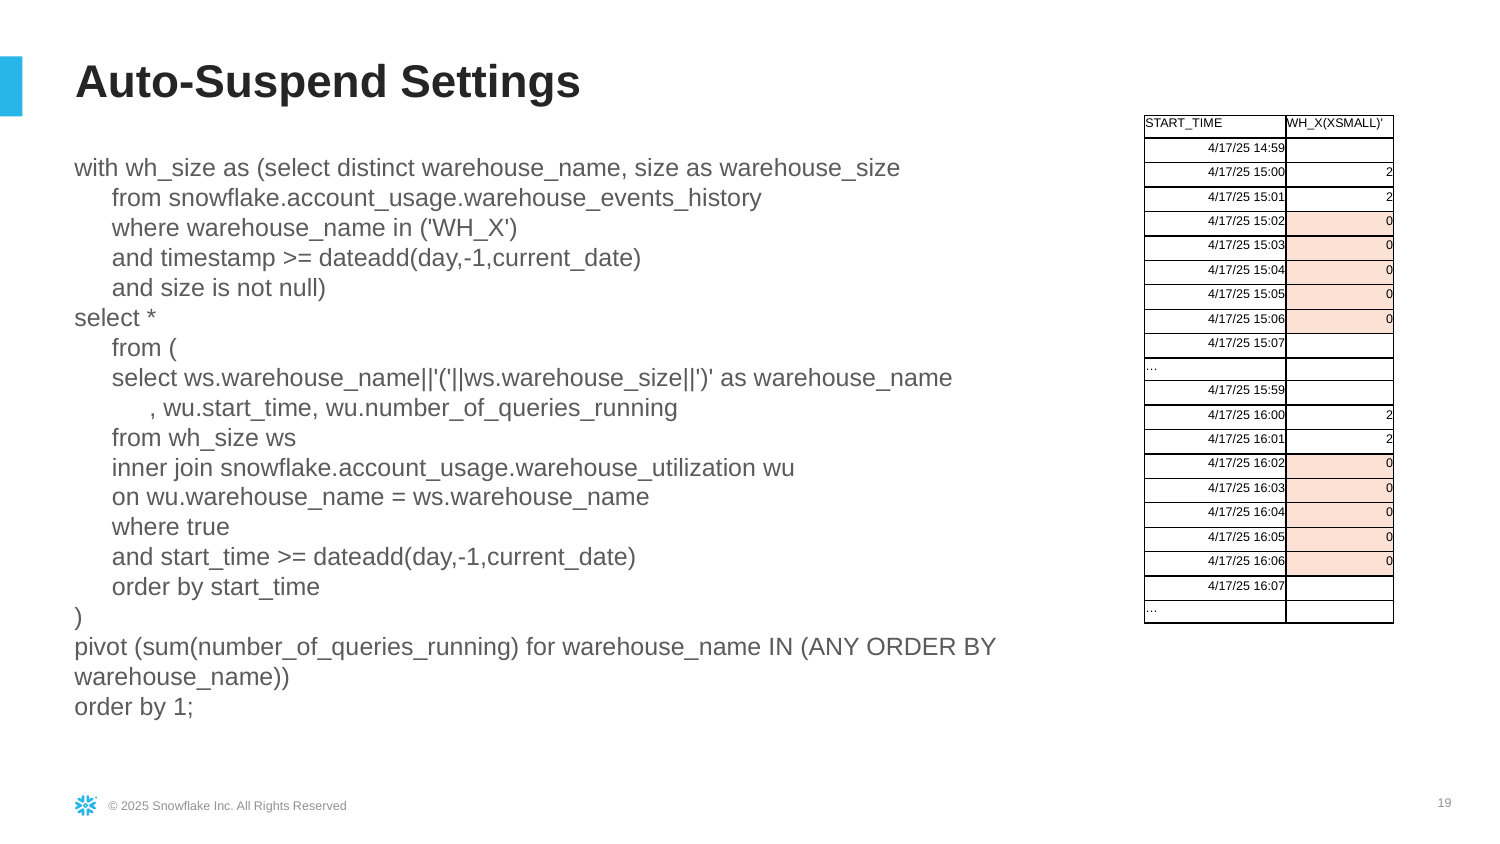

# Auto-Suspend Settings
| START\_TIME | WH\_X(XSMALL)' |
| --- | --- |
| 4/17/25 14:59 |  |
| 4/17/25 15:00 | 2 |
| 4/17/25 15:01 | 2 |
| 4/17/25 15:02 | 0 |
| 4/17/25 15:03 | 0 |
| 4/17/25 15:04 | 0 |
| 4/17/25 15:05 | 0 |
| 4/17/25 15:06 | 0 |
| 4/17/25 15:07 |  |
| … |  |
| 4/17/25 15:59 |  |
| 4/17/25 16:00 | 2 |
| 4/17/25 16:01 | 2 |
| 4/17/25 16:02 | 0 |
| 4/17/25 16:03 | 0 |
| 4/17/25 16:04 | 0 |
| 4/17/25 16:05 | 0 |
| 4/17/25 16:06 | 0 |
| 4/17/25 16:07 |  |
| … |  |
with wh_size as (select distinct warehouse_name, size as warehouse_size
from snowflake.account_usage.warehouse_events_history
where warehouse_name in ('WH_X')
and timestamp >= dateadd(day,-1,current_date)
and size is not null)
select *
from (
select ws.warehouse_name||'('||ws.warehouse_size||')' as warehouse_name
, wu.start_time, wu.number_of_queries_running
from wh_size ws
inner join snowflake.account_usage.warehouse_utilization wu
on wu.warehouse_name = ws.warehouse_name
where true
and start_time >= dateadd(day,-1,current_date)
order by start_time
)
pivot (sum(number_of_queries_running) for warehouse_name IN (ANY ORDER BY warehouse_name))
order by 1;